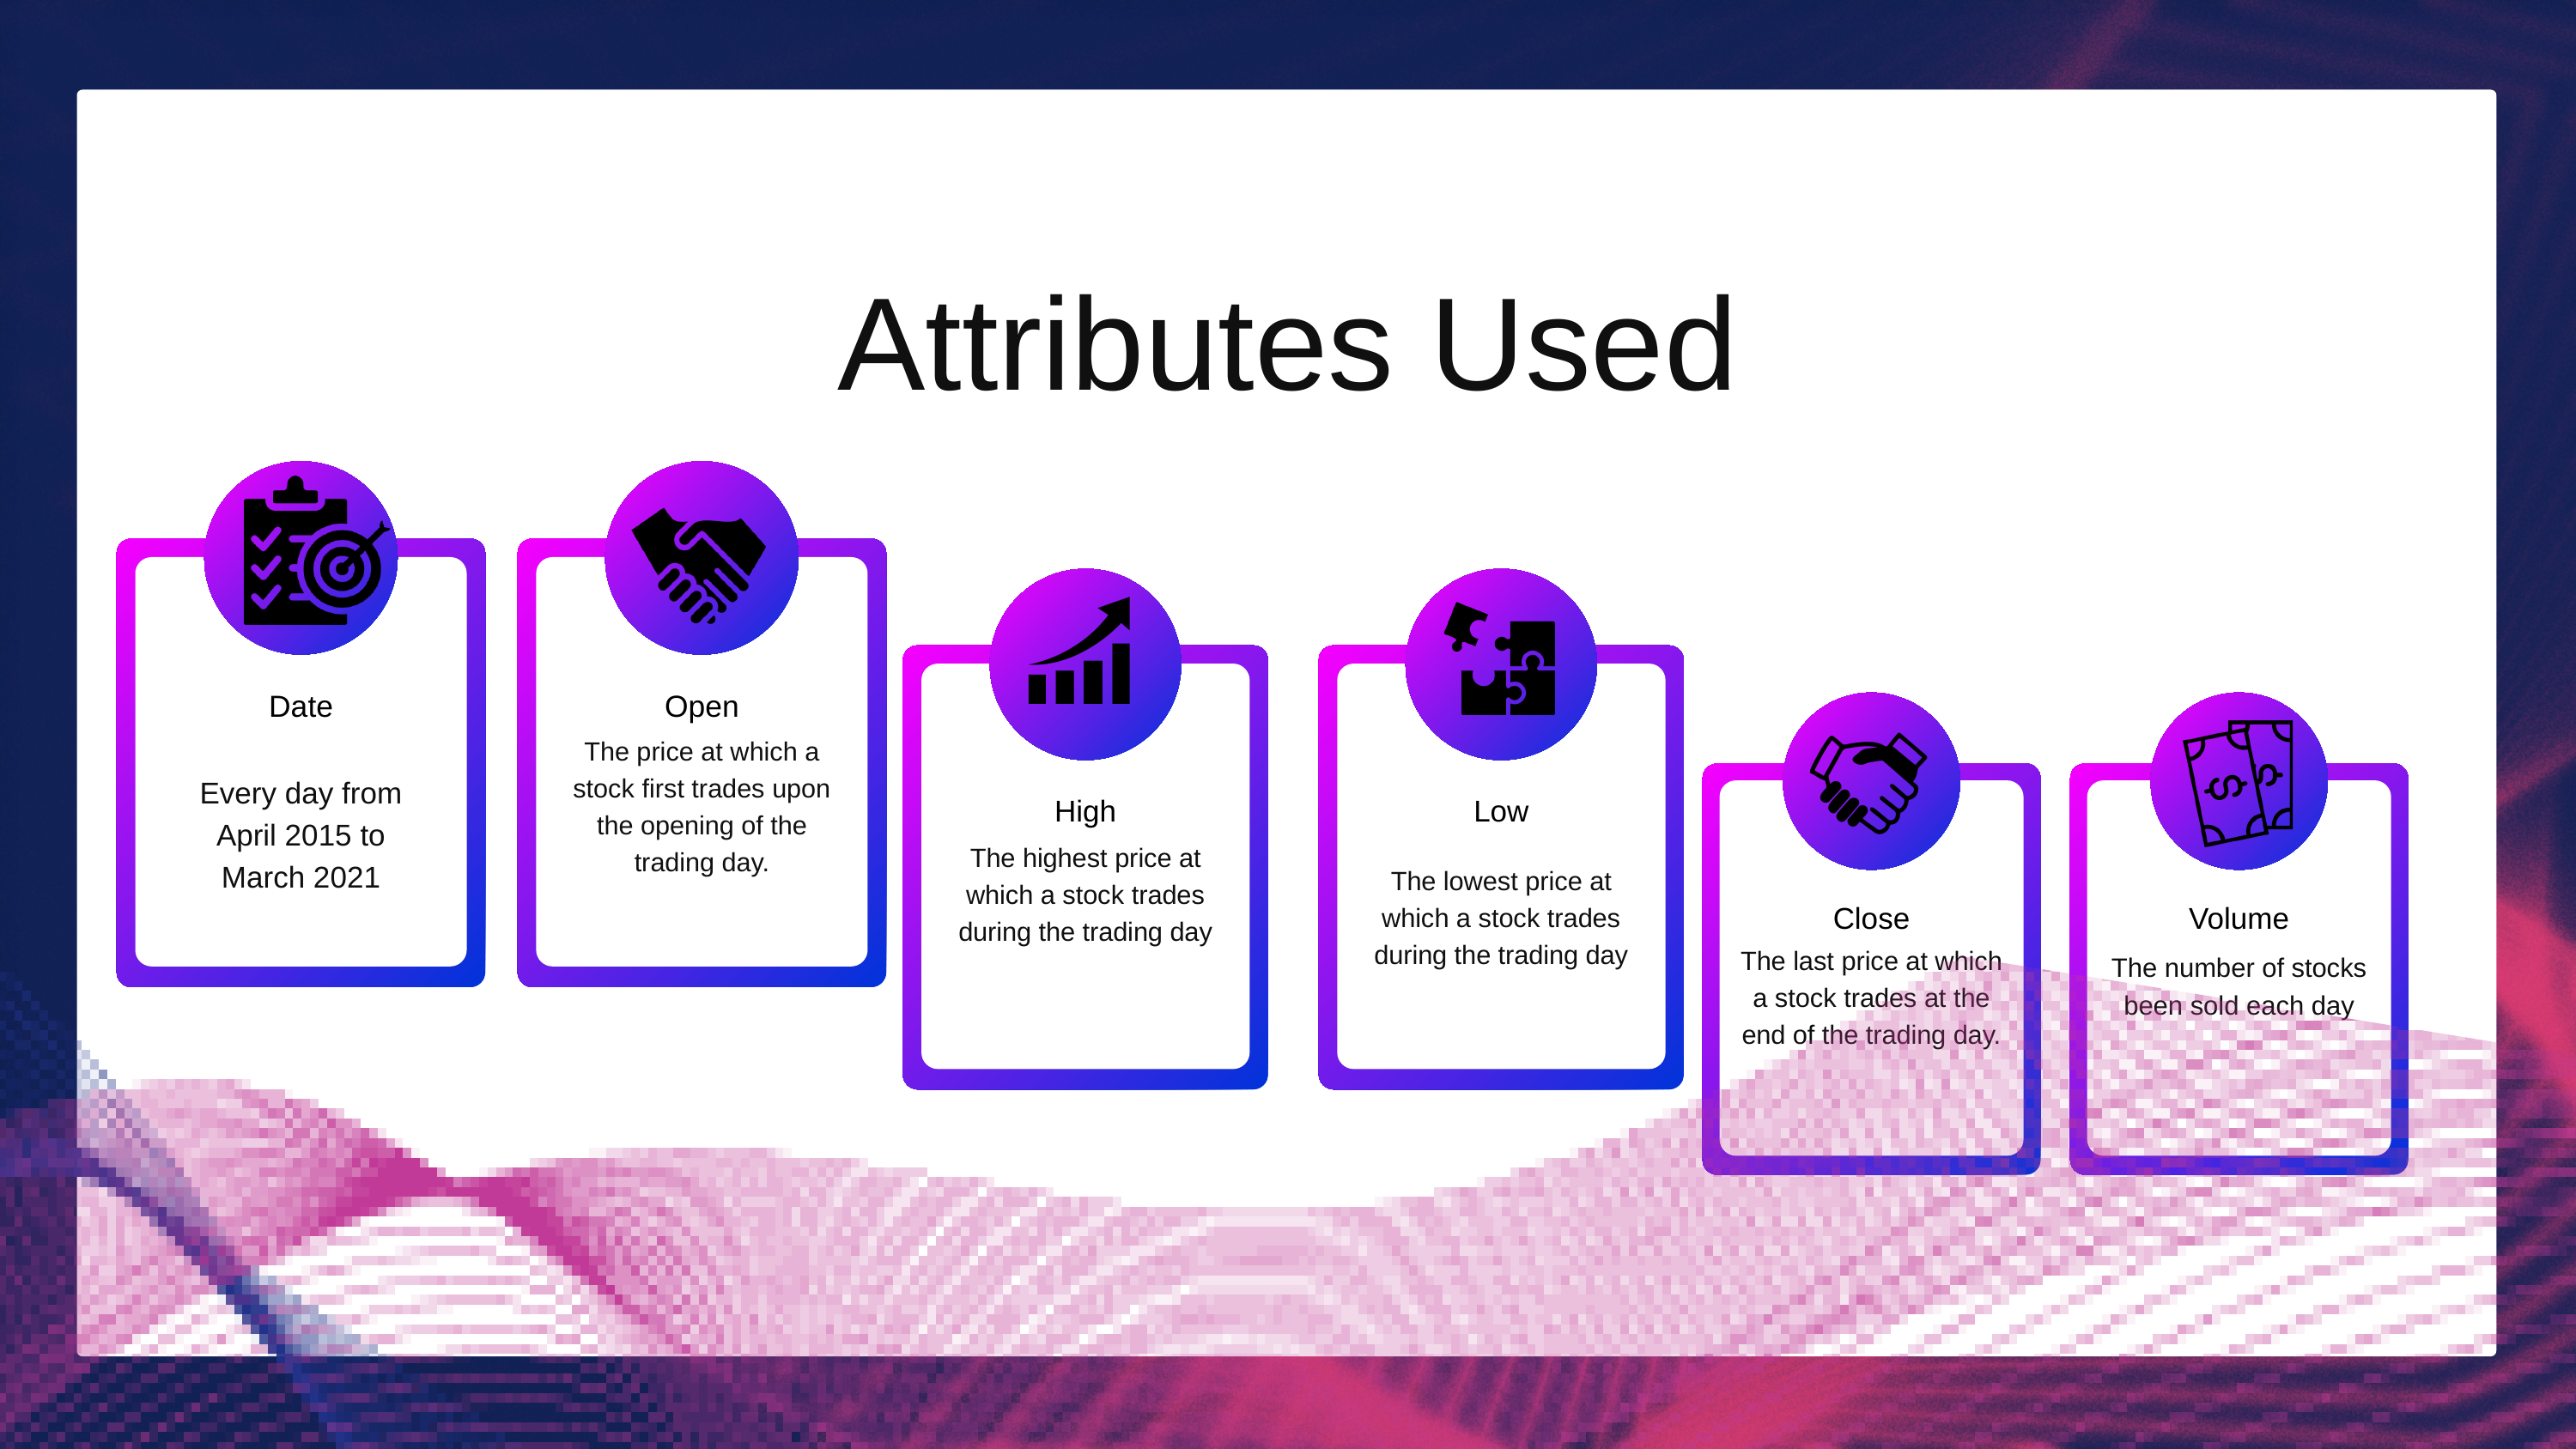

Attributes Used

Date
Open

The price at which a stock first trades upon the opening of the trading day.

Every day from
 April 2015 to
March 2021

High
Low
The highest price at which a stock trades during the trading day

The lowest price at which a stock trades during the trading day
Close
Volume
The last price at which a stock trades at the end of the trading day.
The number of stocks been sold each day